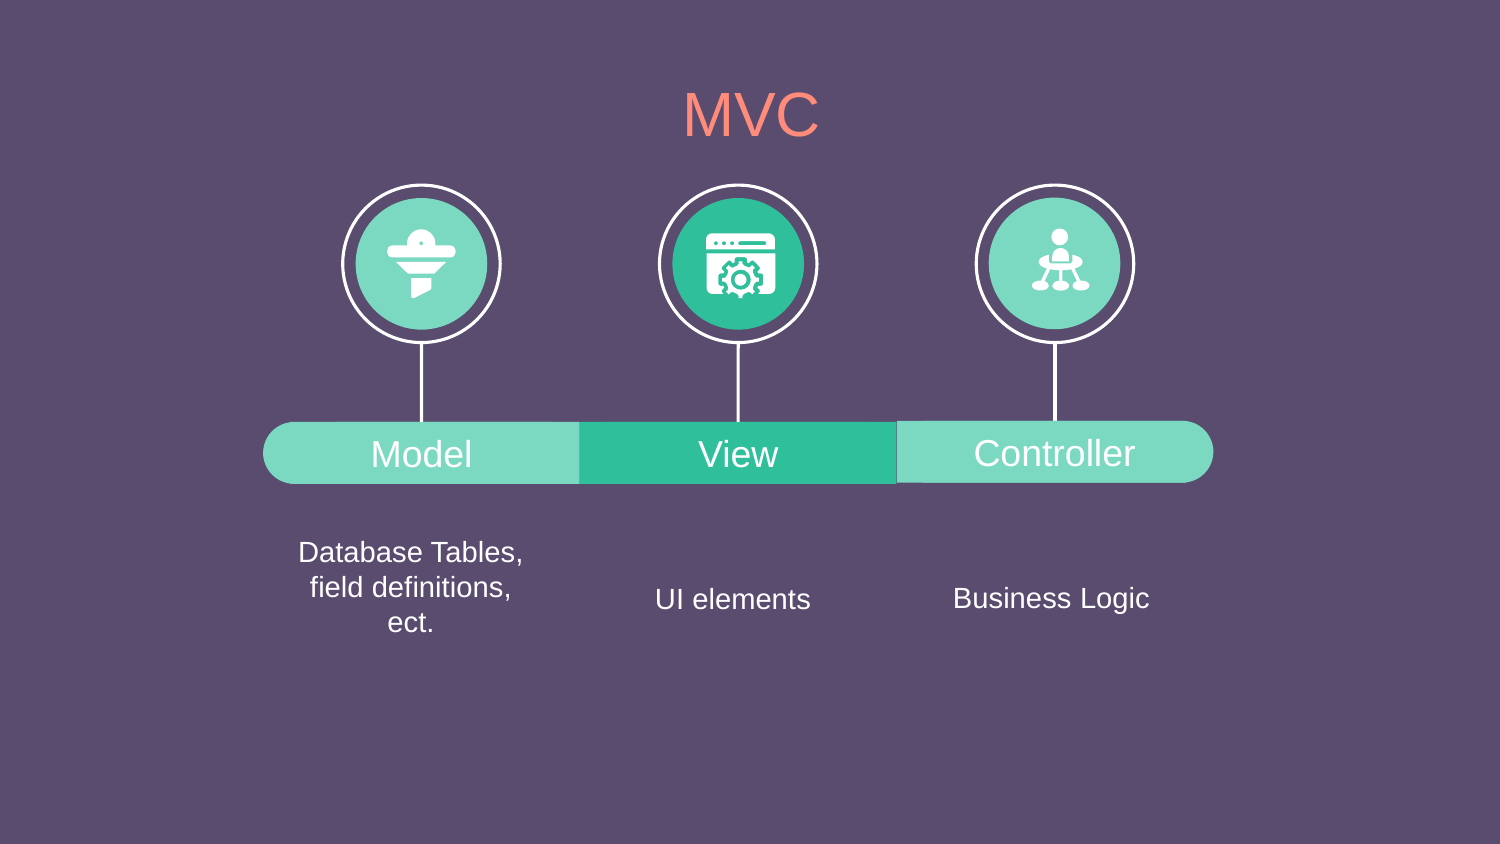

# MVC

Model

View

Controller
Database Tables, field definitions, ect.
Business Logic
UI elements